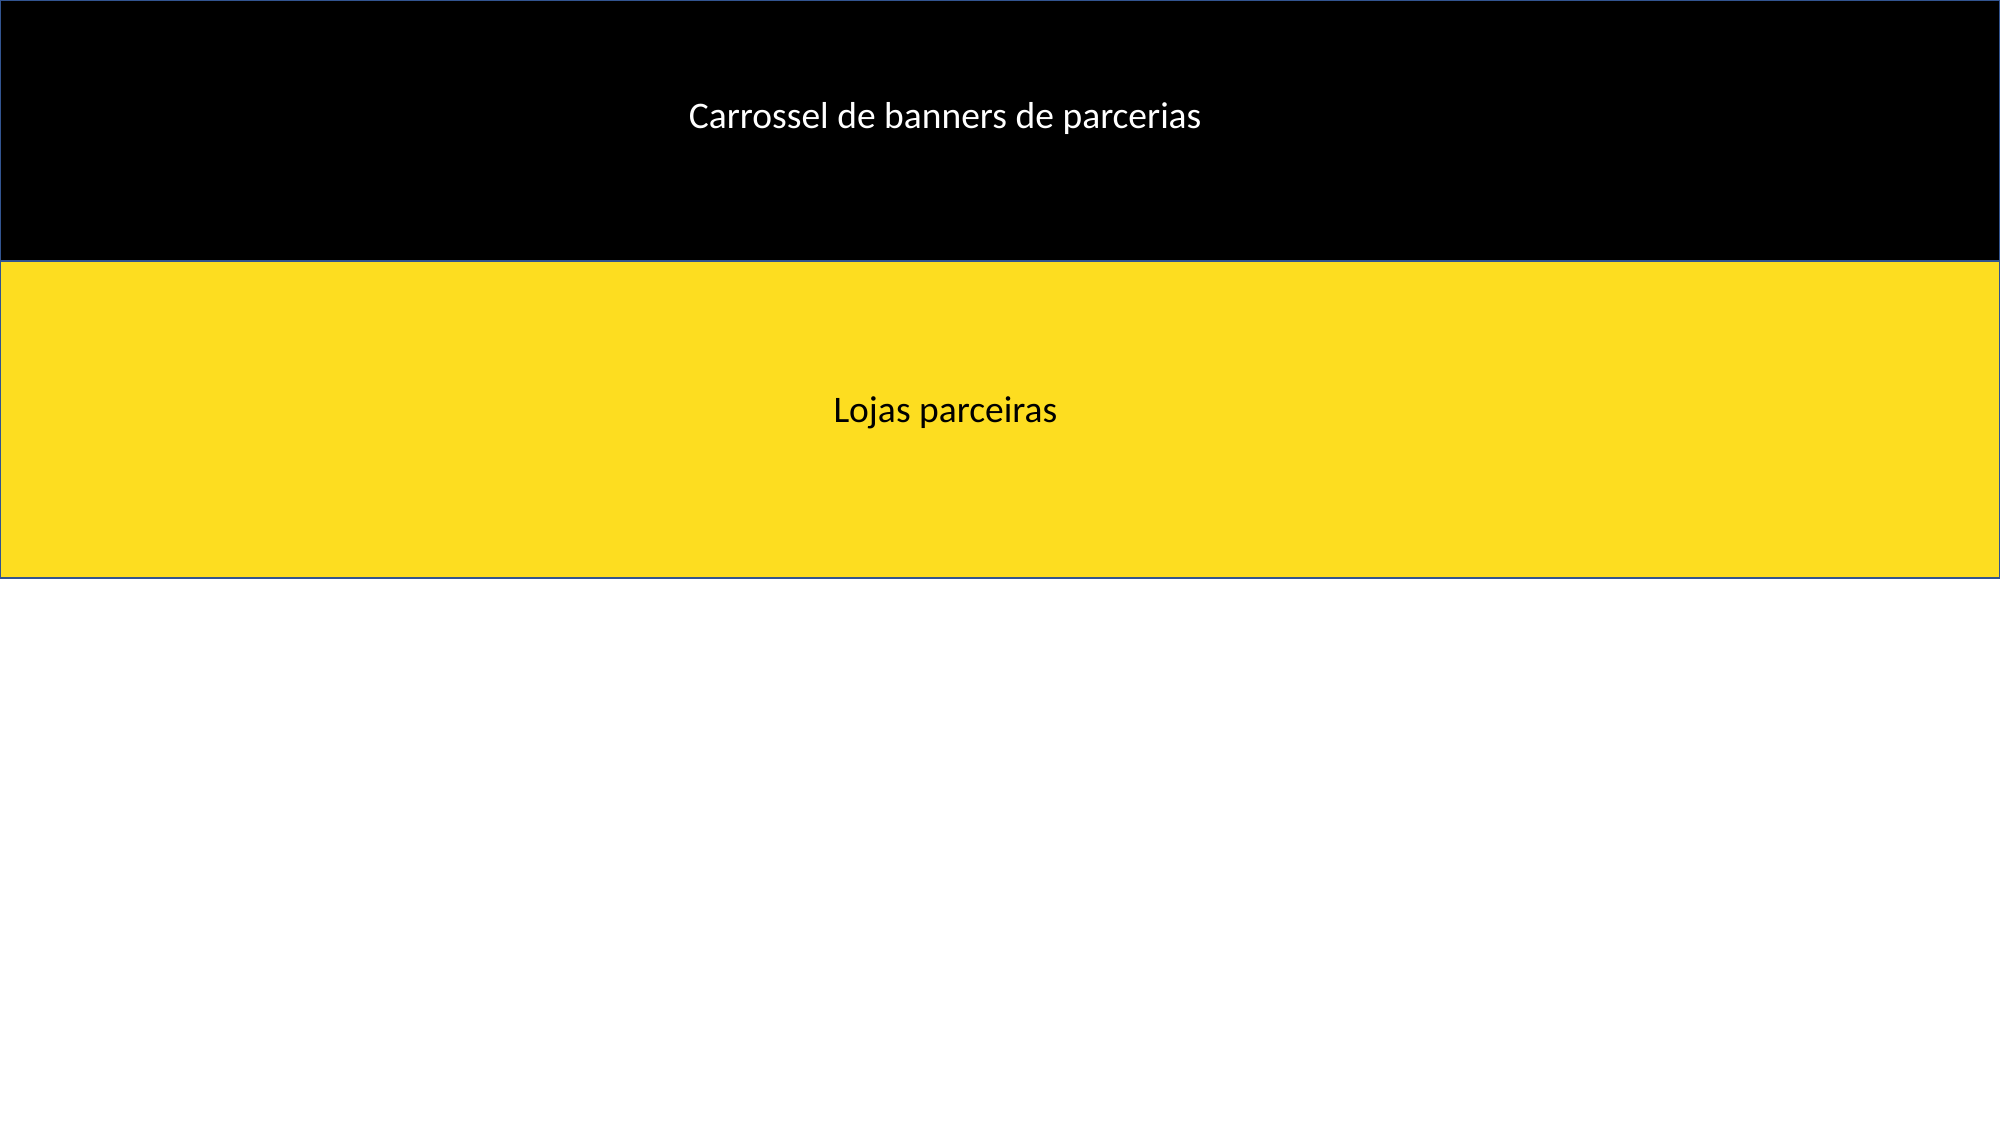

Carrossel de banners de parcerias

Lojas parceiras